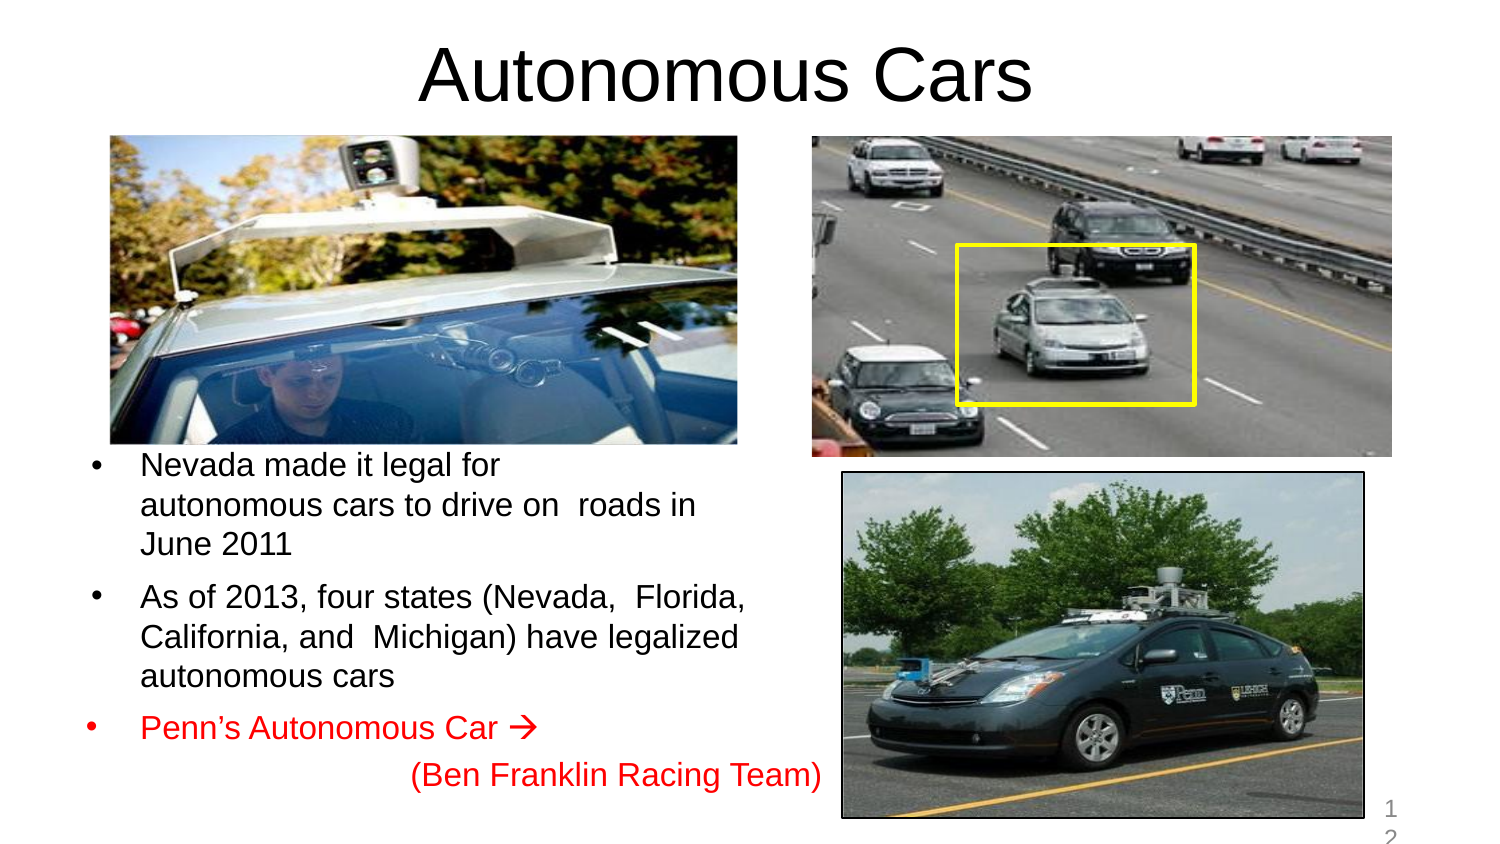

# Autonomous Cars

Nevada made it legal for  autonomous cars to drive on  roads in June 2011
As of 2013, four states (Nevada,  Florida, California, and  Michigan) have legalized  autonomous cars
Penn’s Autonomous Car 🡪
(Ben Franklin Racing Team)

12